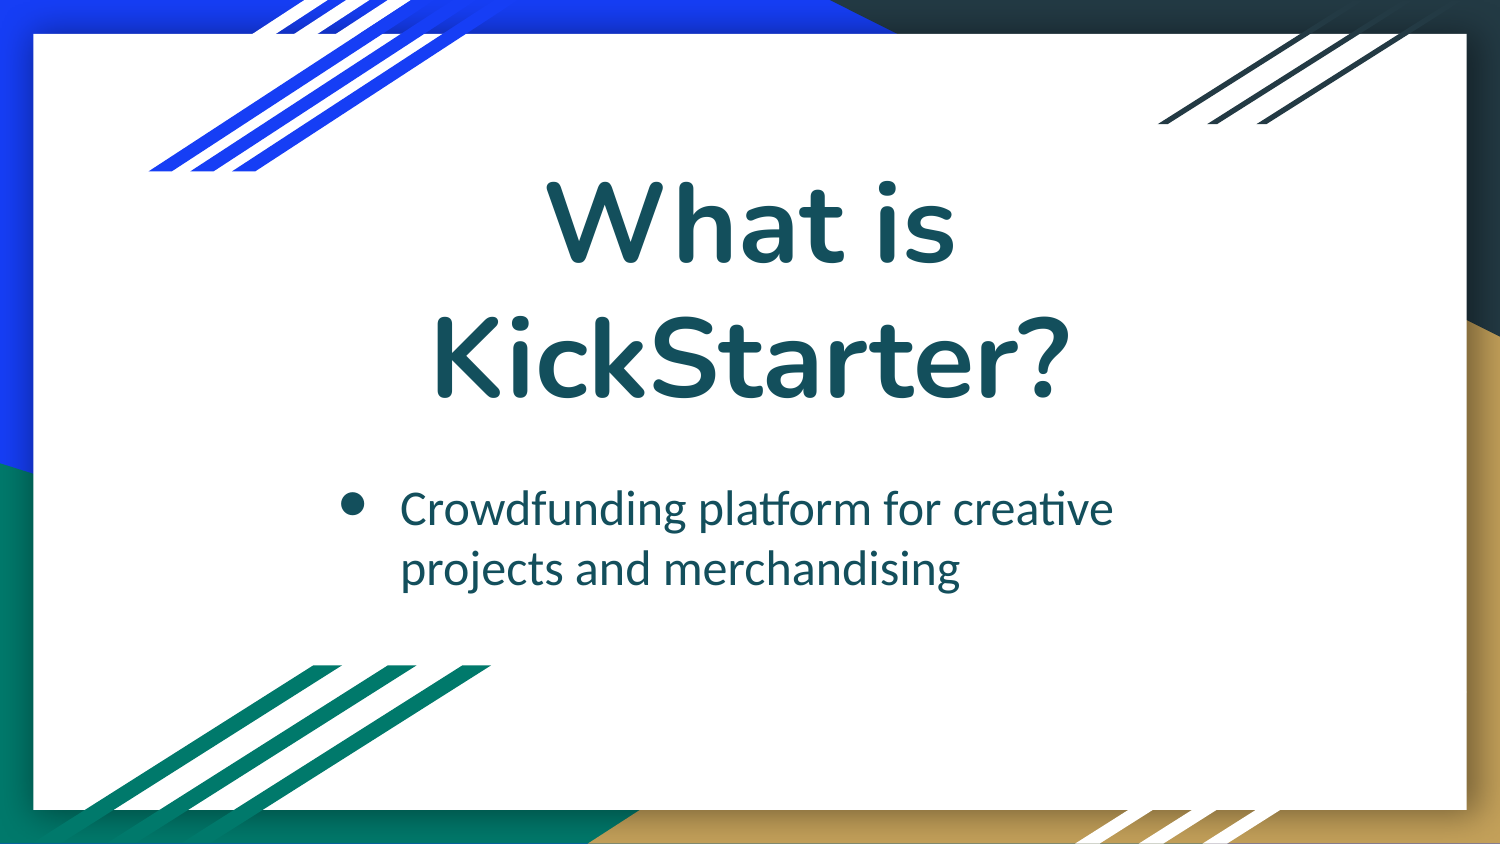

# What is KickStarter?
Crowdfunding platform for creative projects and merchandising